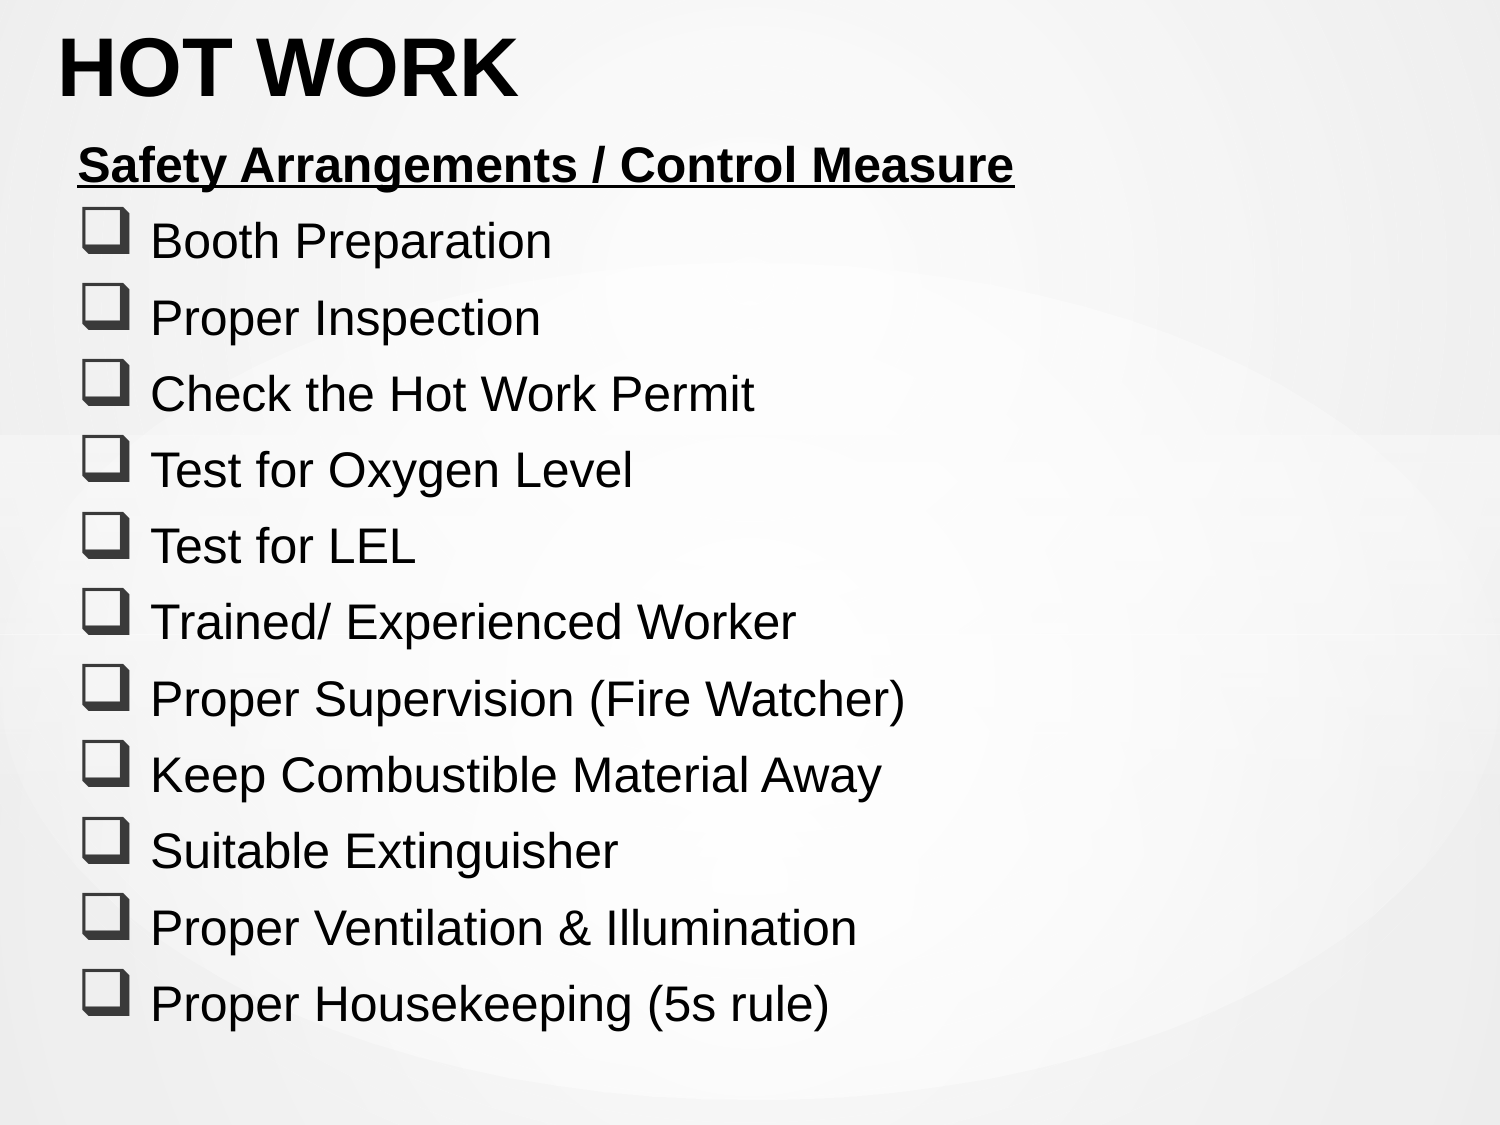

# HOT WORK
Safety Arrangements / Control Measure
 Booth Preparation
 Proper Inspection
 Check the Hot Work Permit
 Test for Oxygen Level
 Test for LEL
 Trained/ Experienced Worker
 Proper Supervision (Fire Watcher)
 Keep Combustible Material Away
 Suitable Extinguisher
 Proper Ventilation & Illumination
 Proper Housekeeping (5s rule)